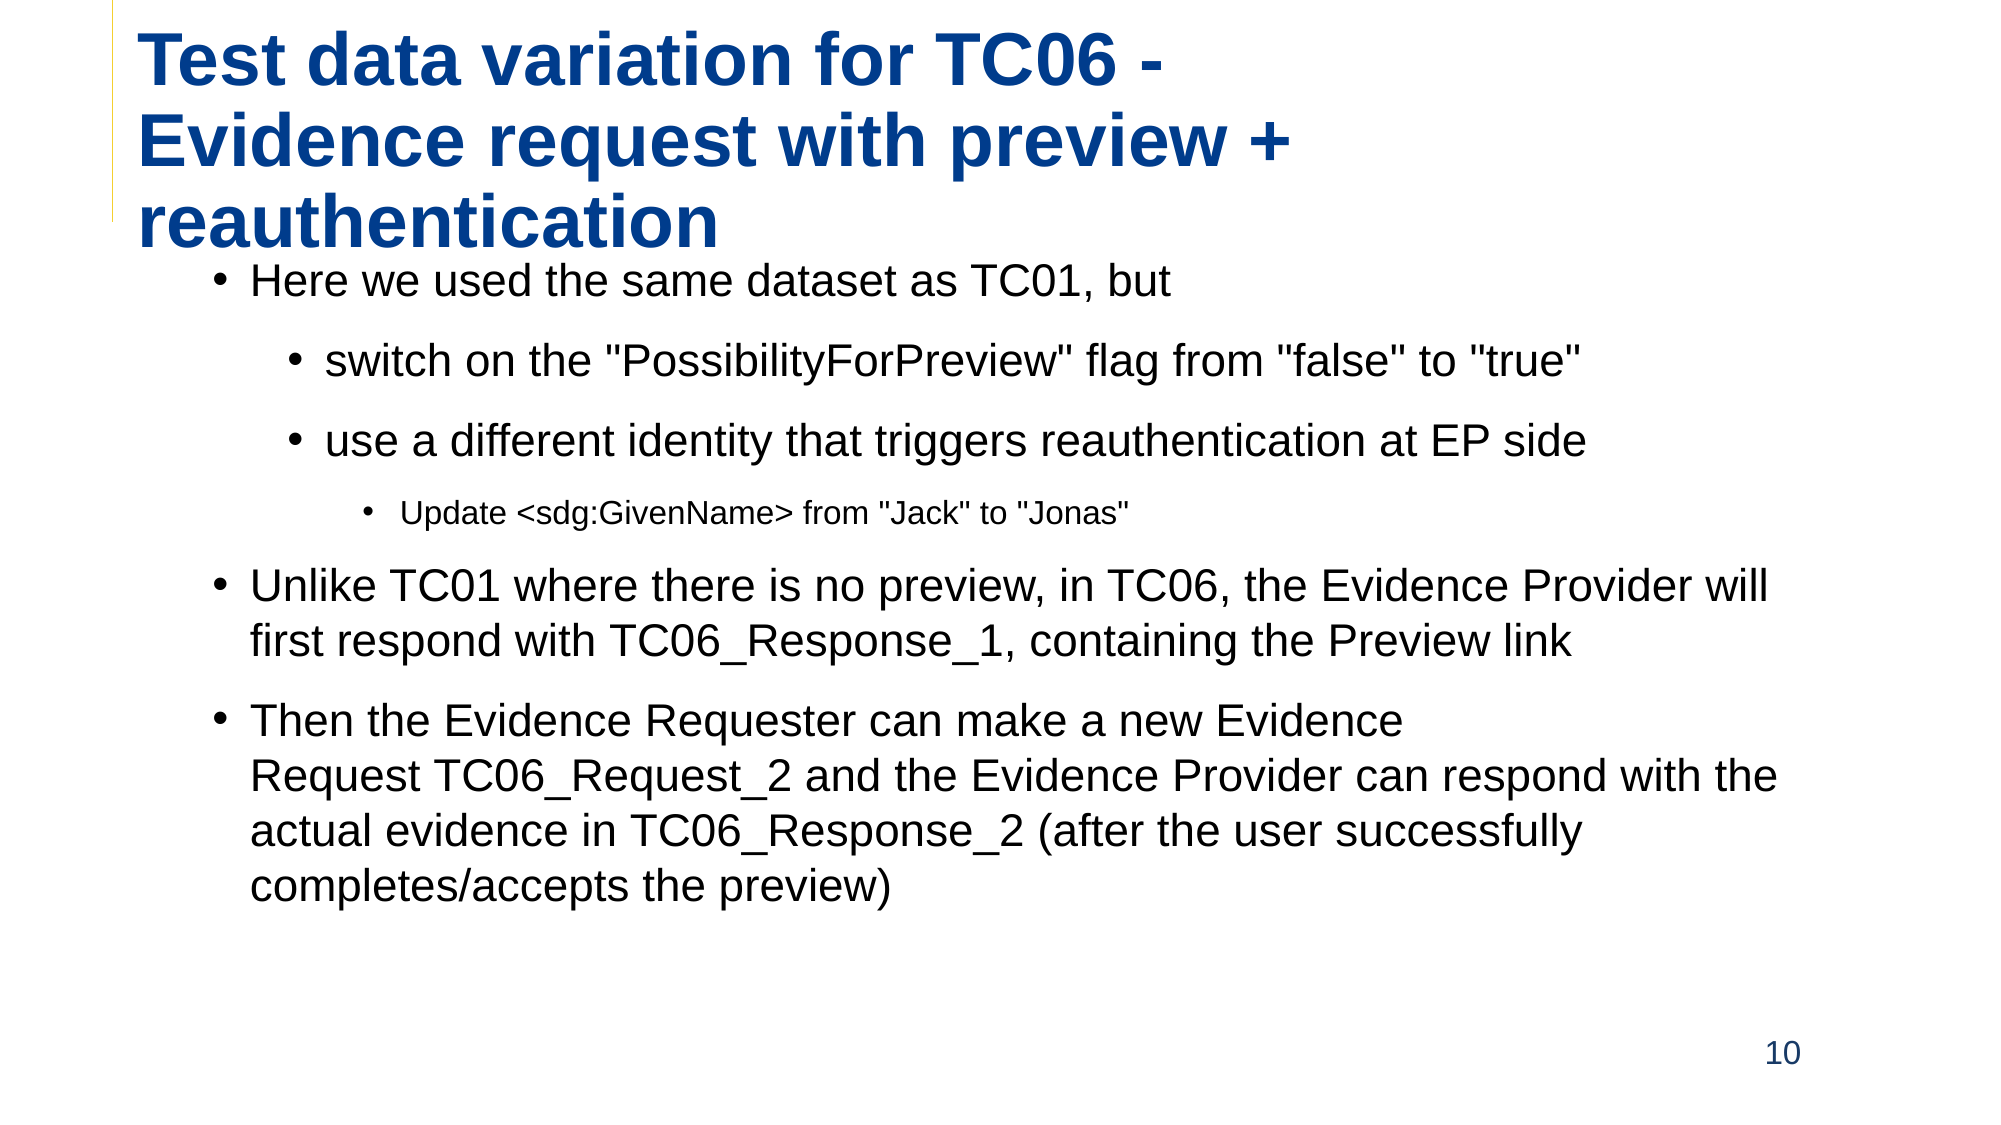

# Test data variation for TC06 - Evidence request with preview + reauthentication
Here we used the same dataset as TC01, but
switch on the "PossibilityForPreview" flag from "false" to "true"
use a different identity that triggers reauthentication at EP side
Update <sdg:GivenName> from "Jack" to "Jonas"
Unlike TC01 where there is no preview, in TC06, the Evidence Provider will first respond with TC06_Response_1, containing the Preview link
Then the Evidence Requester can make a new Evidence Request TC06_Request_2 and the Evidence Provider can respond with the actual evidence in TC06_Response_2 (after the user successfully completes/accepts the preview)

10